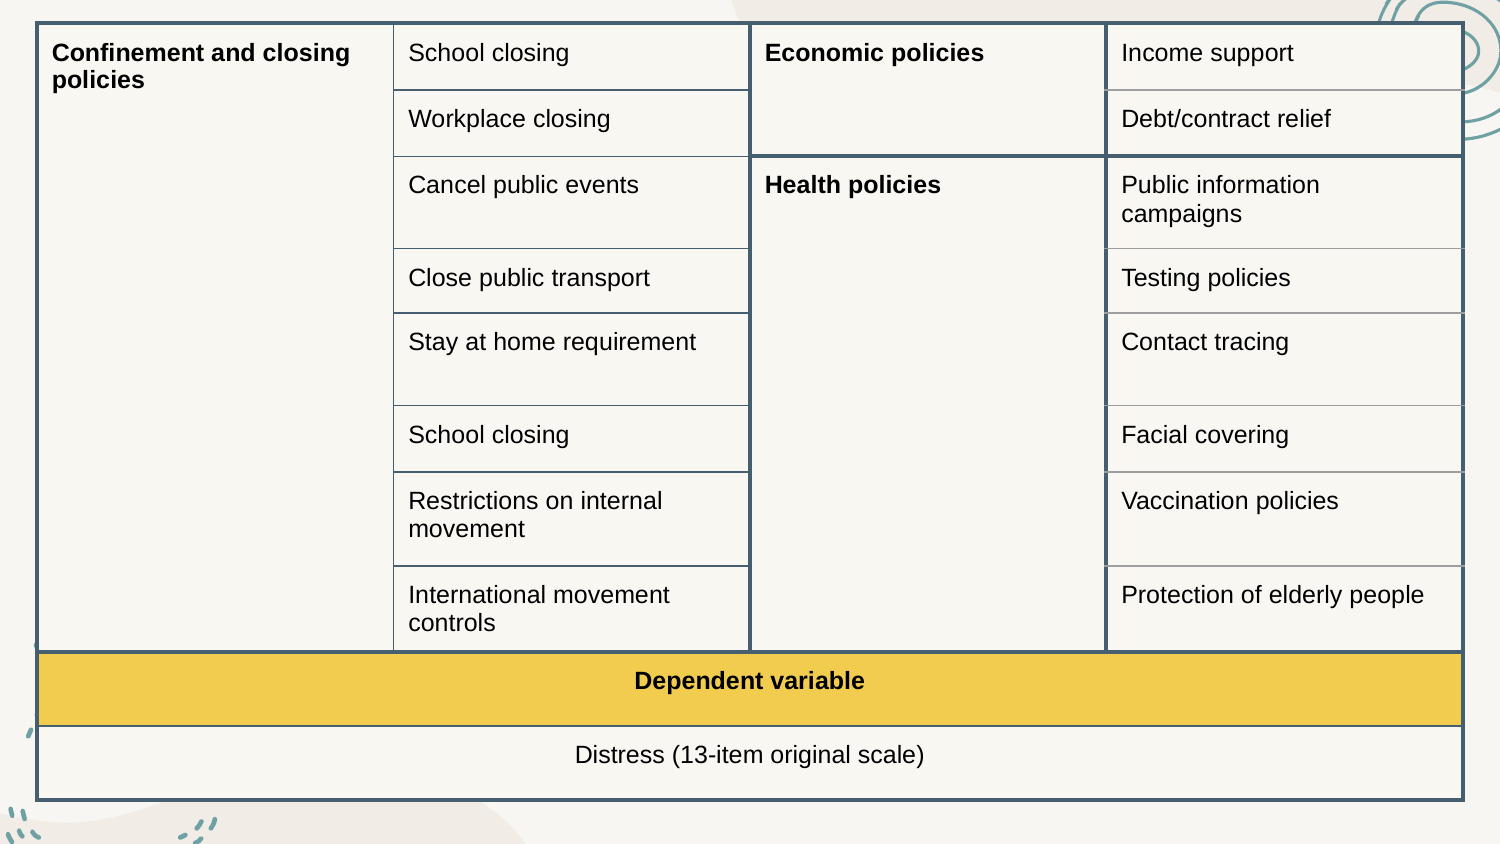

| Confinement and closing policies | School closing | Economic policies | Income support |
| --- | --- | --- | --- |
|  | Workplace closing |  | Debt/contract relief |
|  | Cancel public events | Health policies | Public information campaigns |
|  | Close public transport |  | Testing policies |
|  | Stay at home requirement |  | Contact tracing |
|  | School closing |  | Facial covering |
|  | Restrictions on internal movement |  | Vaccination policies |
|  | International movement controls |  | Protection of elderly people |
| Dependent variable |  |  |  |
| Distress (13-item original scale) |  |  |  |